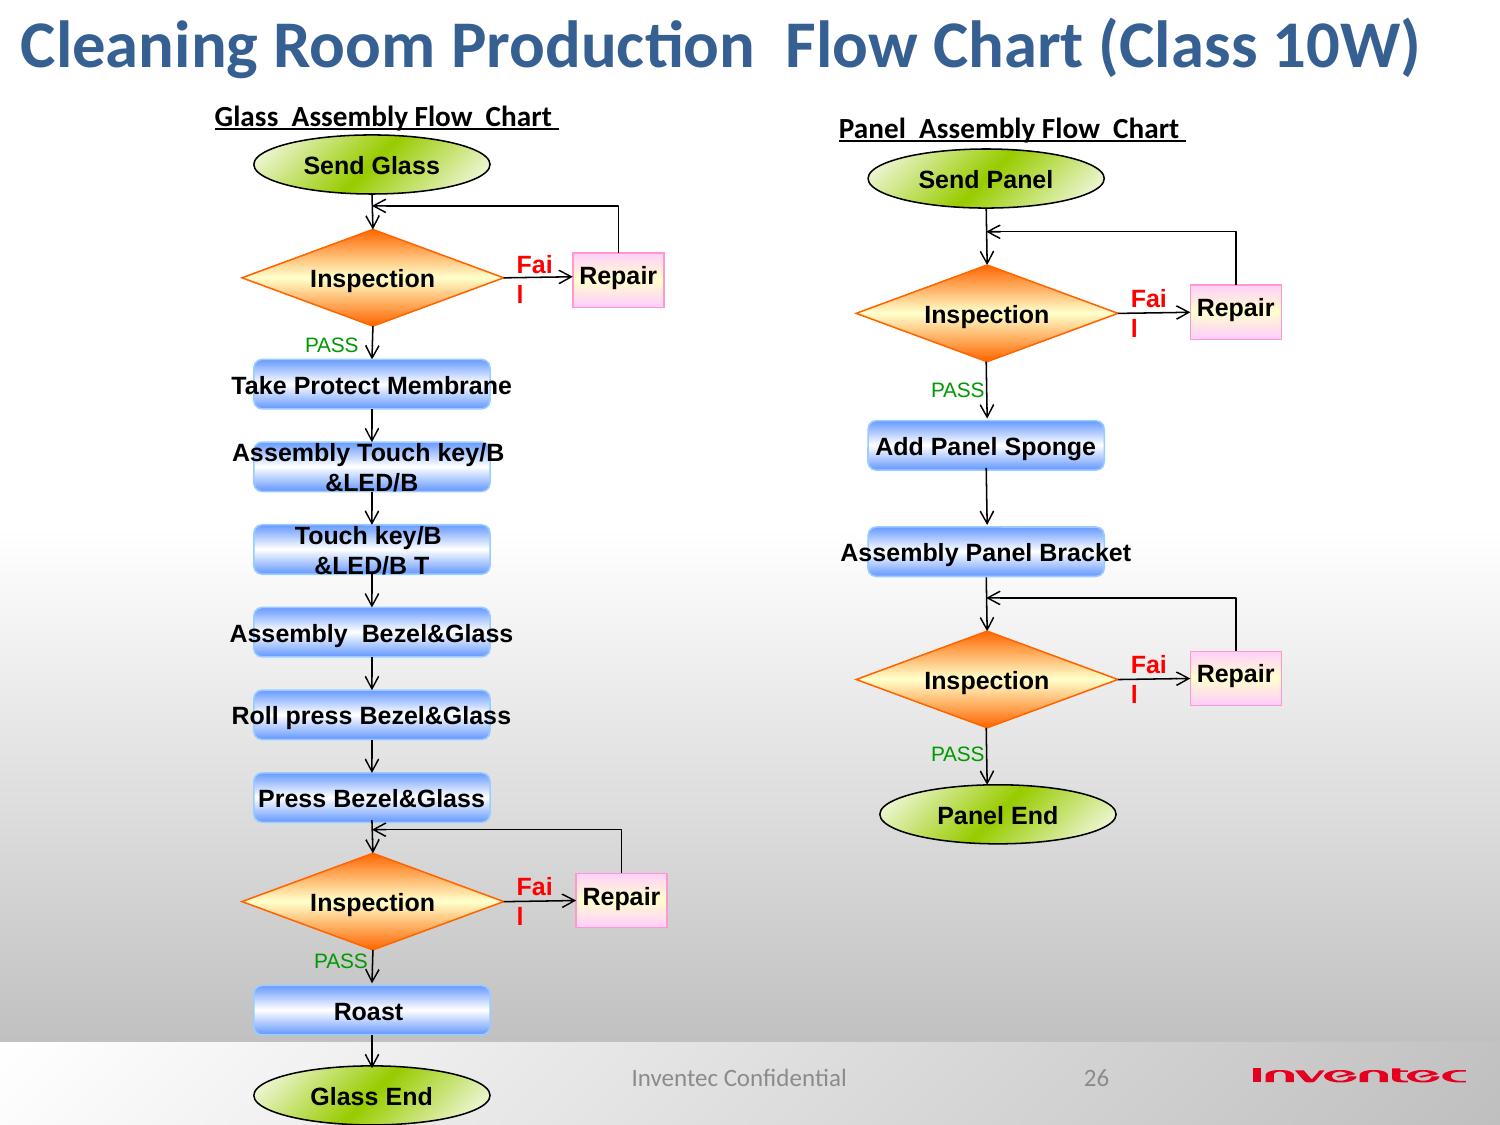

Cleaning Room Production  Flow Chart (Class 10W)
Glass  Assembly Flow  Chart
Panel  Assembly Flow  Chart
Send Glass
Send Panel
Inspection
Fail
Repair
Inspection
Fail
Repair
PASS
Take Protect Membrane
PASS
Add Panel Sponge
Assembly Touch key/B
&LED/B
Touch key/B
&LED/B T
Assembly Panel Bracket
Assembly  Bezel&Glass
Inspection
Fail
Repair
Roll press Bezel&Glass
PASS
Press Bezel&Glass
Panel End
Inspection
Fail
Repair
PASS
Roast
Glass End
Inventec Confidential
26